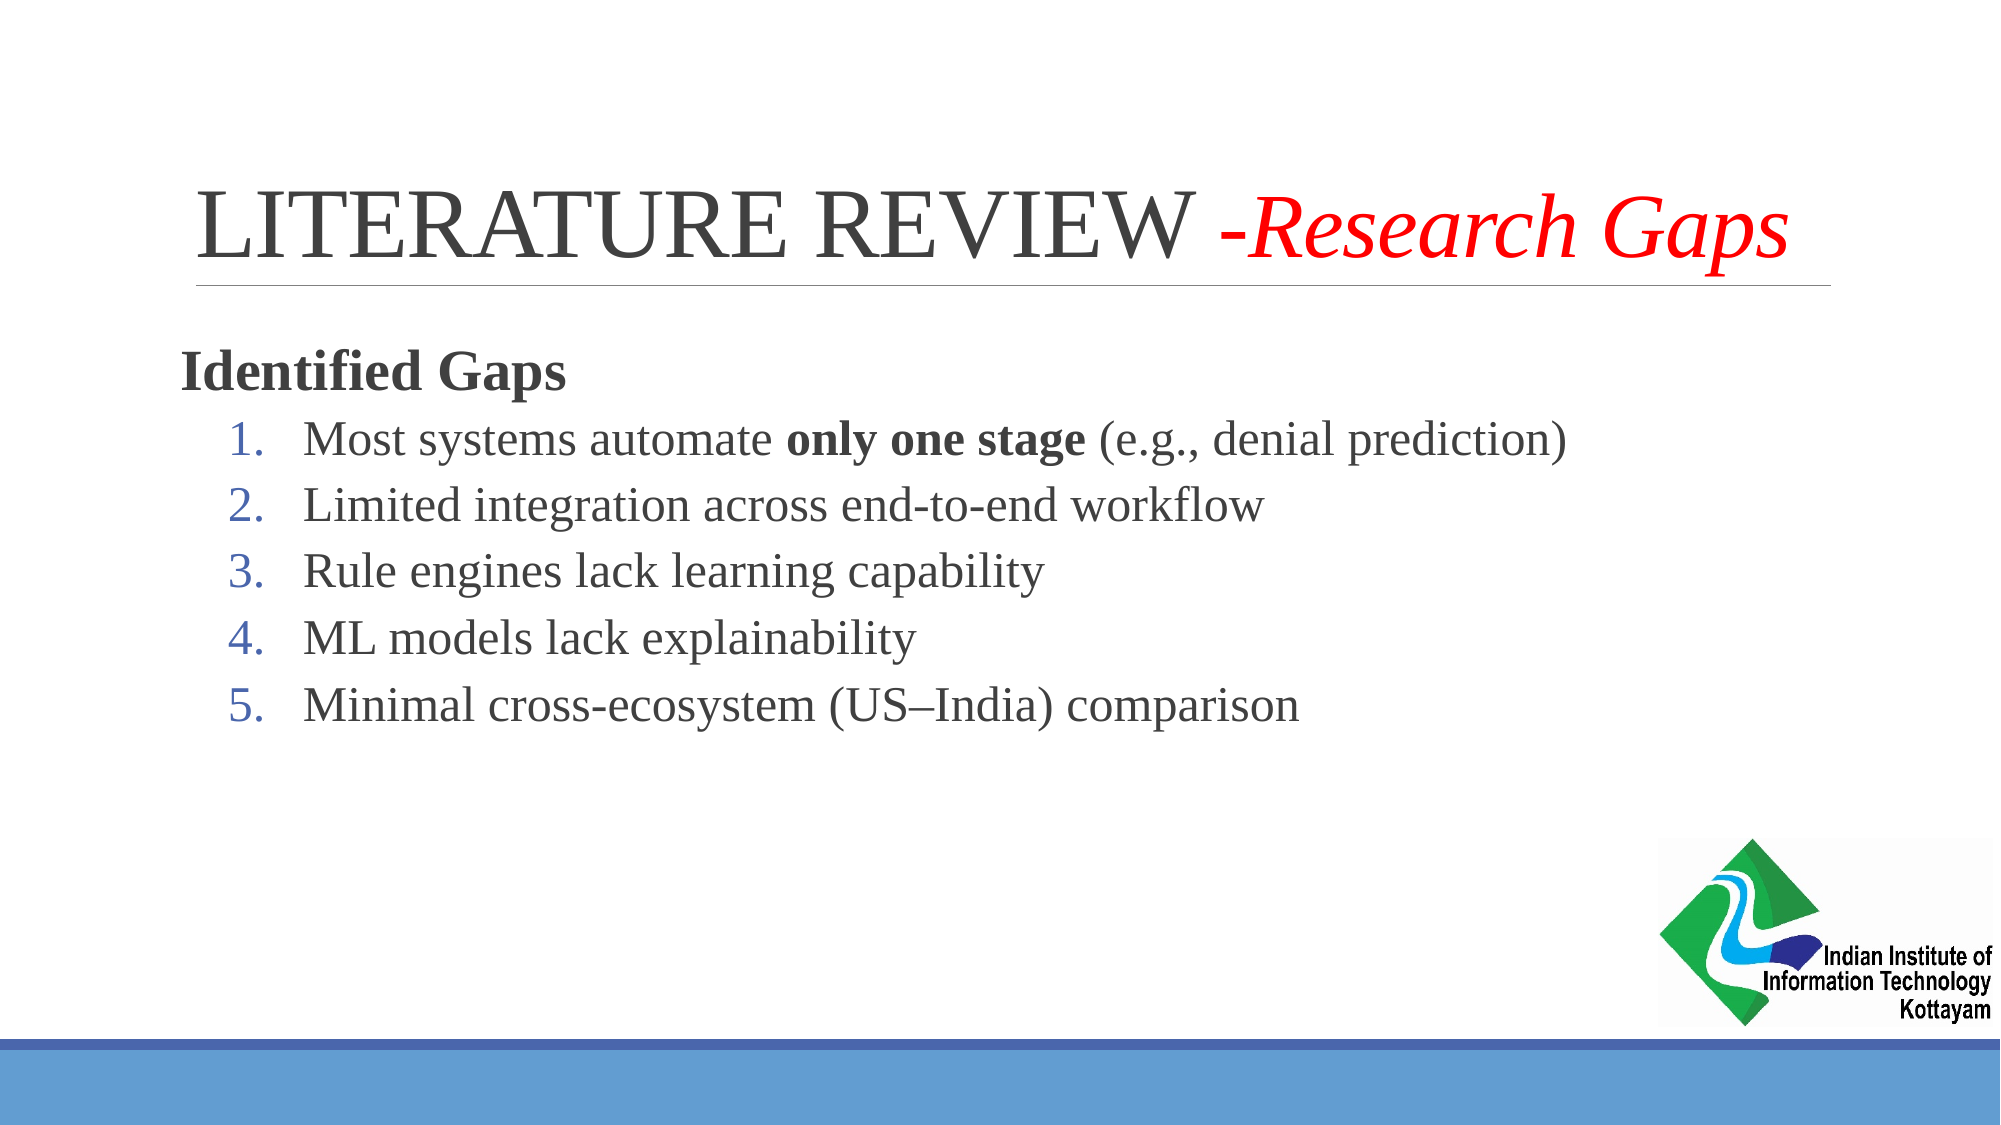

# LITERATURE REVIEW -Research Gaps
Identified Gaps
Most systems automate only one stage (e.g., denial prediction)
Limited integration across end-to-end workflow
Rule engines lack learning capability
ML models lack explainability
Minimal cross-ecosystem (US–India) comparison